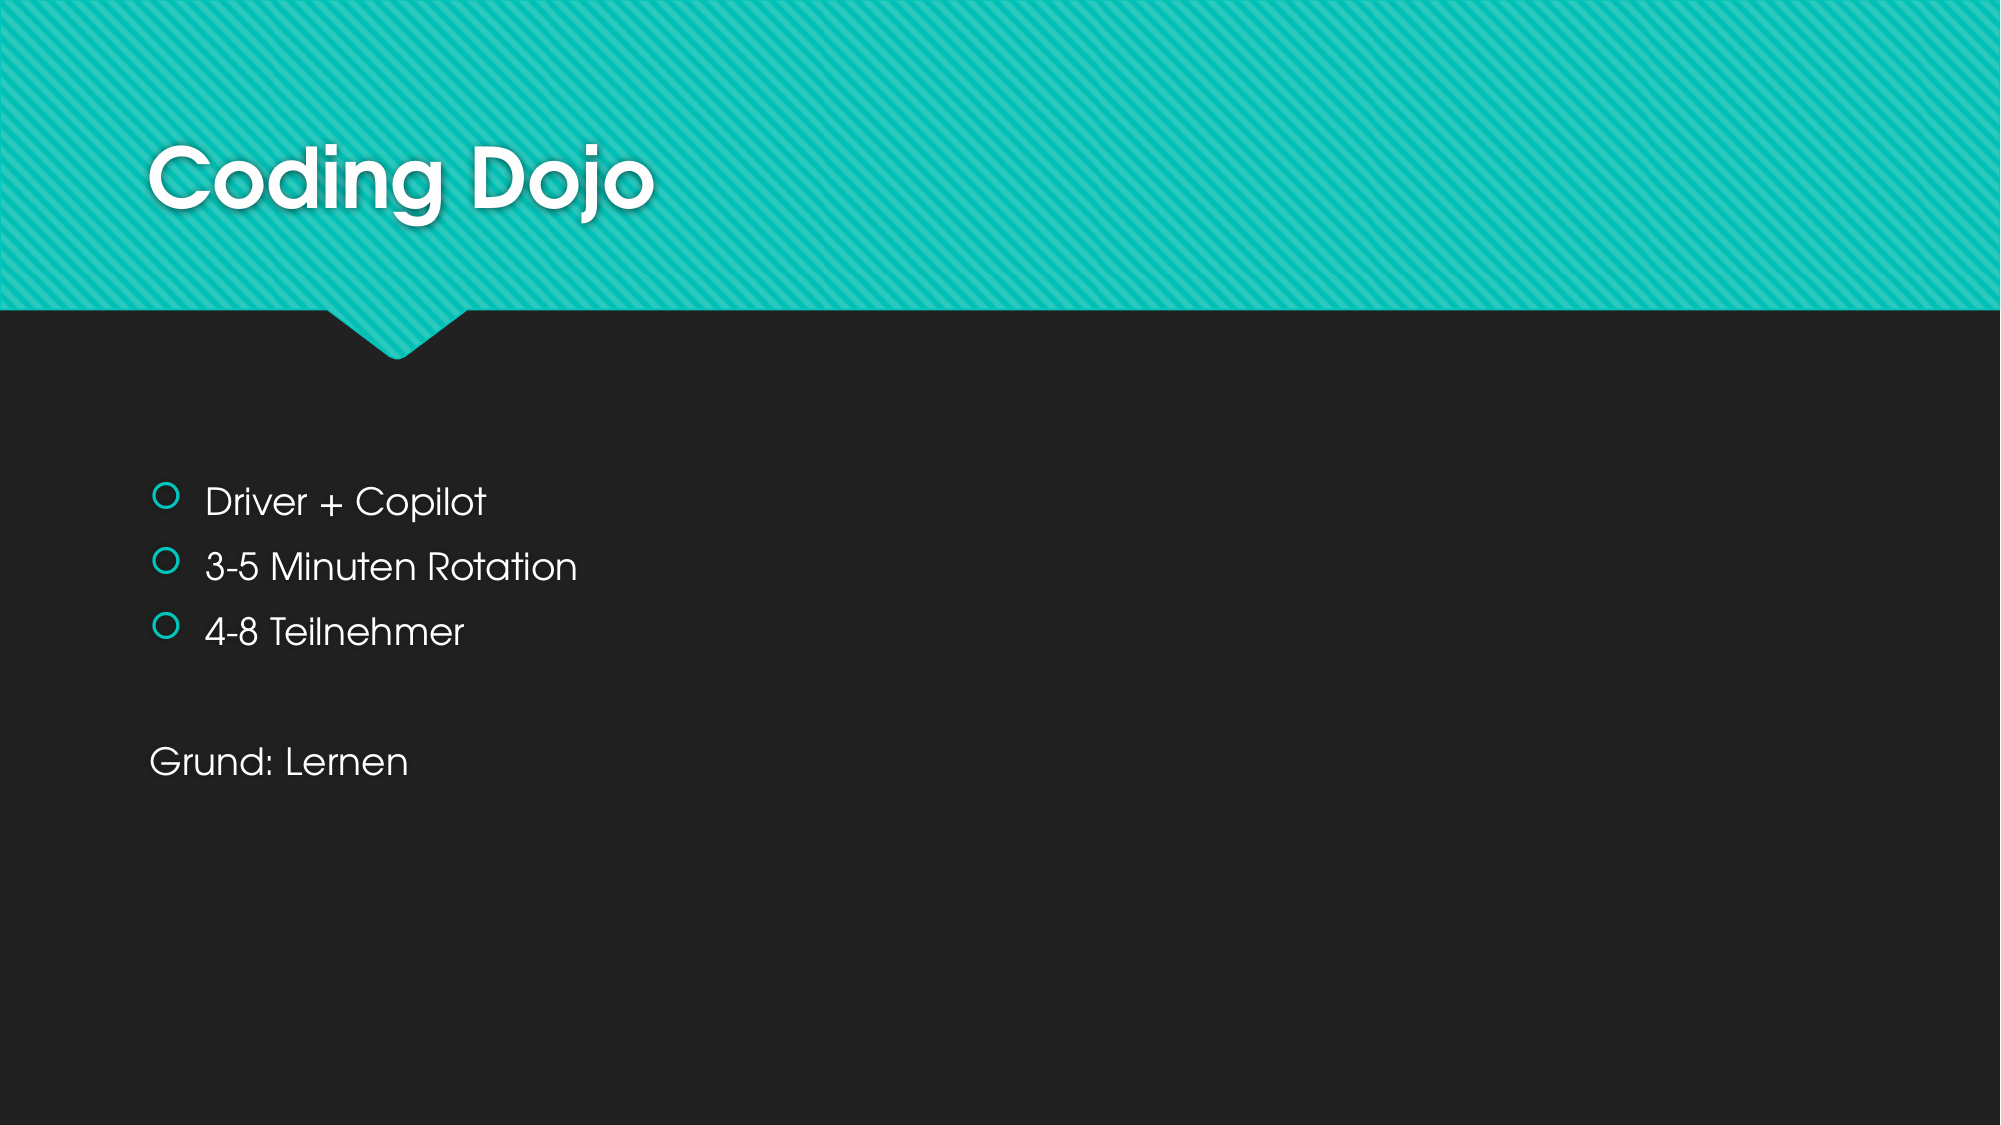

# Coding Dojo
Driver + Copilot
3-5 Minuten Rotation
4-8 Teilnehmer

Grund: Lernen